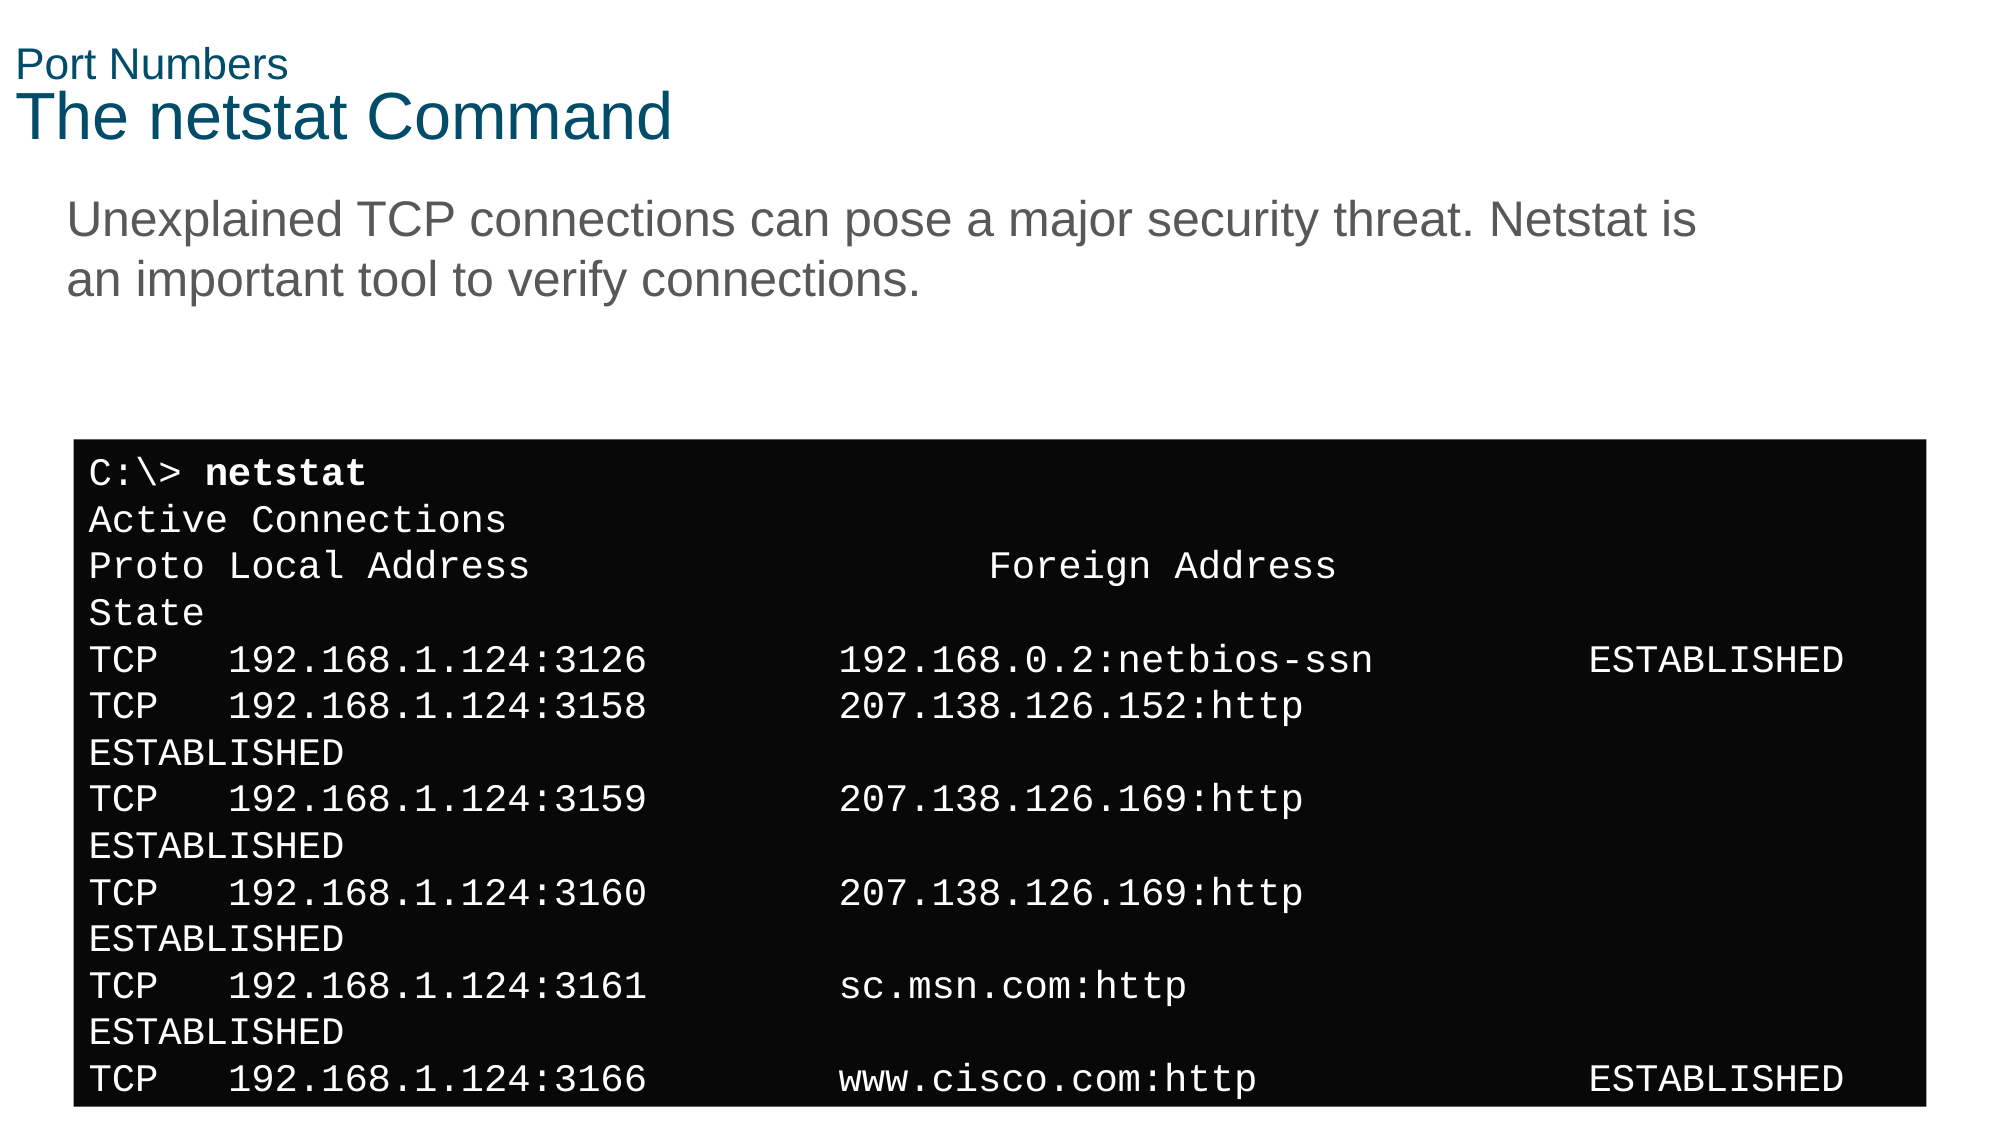

# Port Numbers The netstat Command
Unexplained TCP connections can pose a major security threat. Netstat is an important tool to verify connections.
C:\> netstat
Active Connections
Proto Local Address 			Foreign Address 				State
TCP   192.168.1.124:3126		192.168.0.2:netbios-ssn 		ESTABLISHED
TCP   192.168.1.124:3158 		207.138.126.152:http 			ESTABLISHED
TCP   192.168.1.124:3159		207.138.126.169:http 			ESTABLISHED
TCP   192.168.1.124:3160		207.138.126.169:http 			ESTABLISHED
TCP   192.168.1.124:3161		sc.msn.com:http 				ESTABLISHED
TCP   192.168.1.124:3166		www.cisco.com:http 			ESTABLISHED